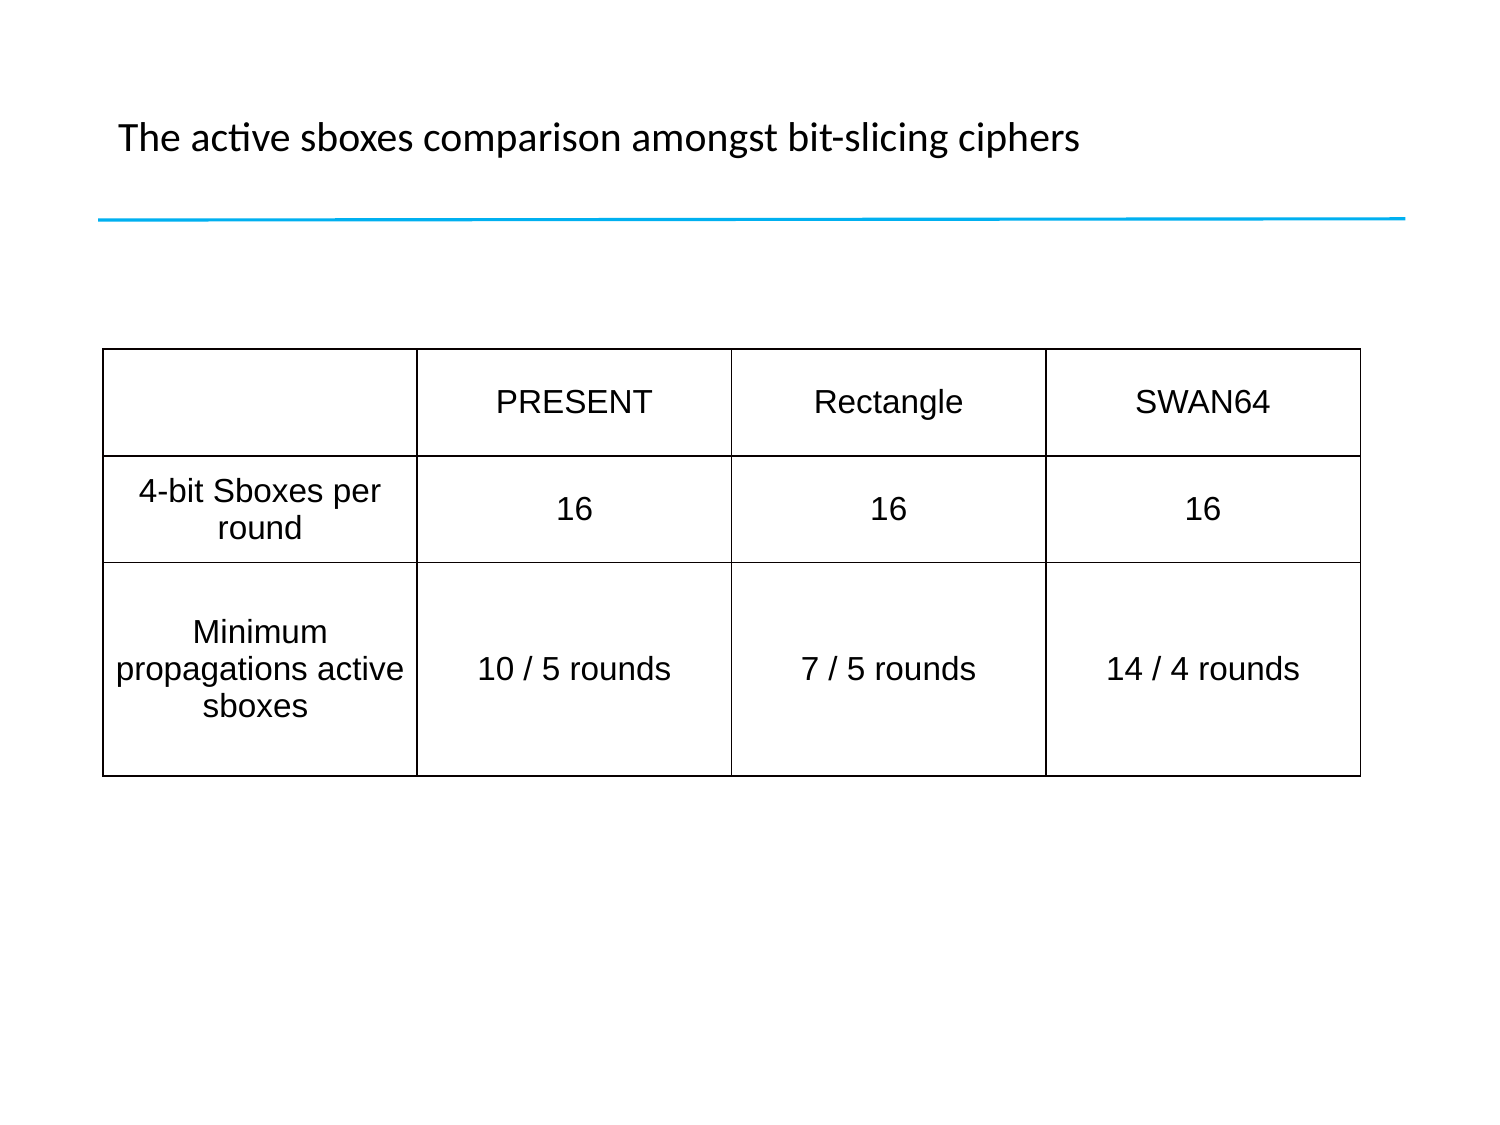

# The active sboxes comparison amongst bit-slicing ciphers
|  | PRESENT | Rectangle | SWAN64 |
| --- | --- | --- | --- |
| 4-bit Sboxes per round | 16 | 16 | 16 |
| Minimum propagations active sboxes | 10 / 5 rounds | 7 / 5 rounds | 14 / 4 rounds |